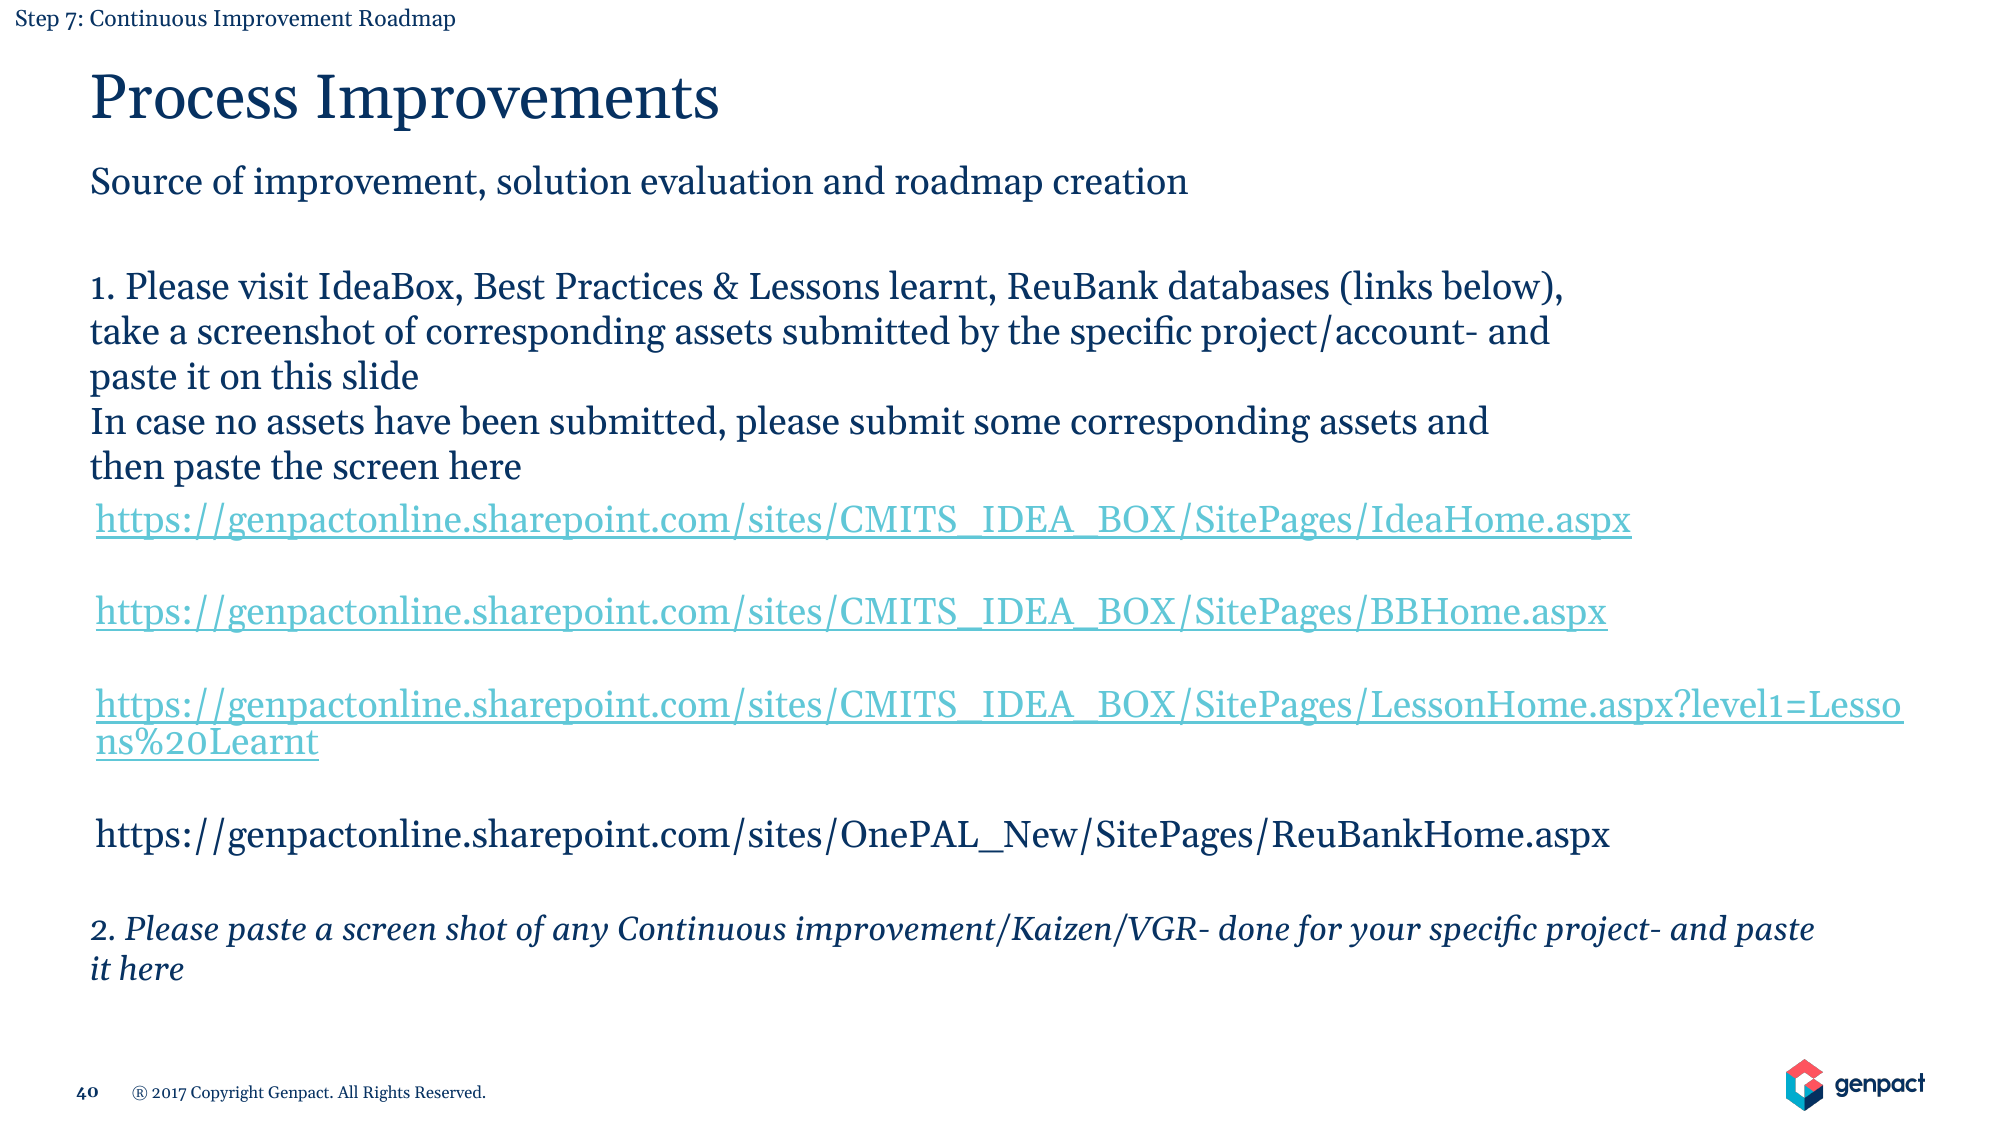

Step 7: Continuous Improvement Roadmap
Process Improvements
Source of improvement, solution evaluation and roadmap creation
1. Please visit IdeaBox, Best Practices & Lessons learnt, ReuBank databases (links below), take a screenshot of corresponding assets submitted by the specific project/account- and paste it on this slide
In case no assets have been submitted, please submit some corresponding assets and then paste the screen here
https://genpactonline.sharepoint.com/sites/CMITS_IDEA_BOX/SitePages/IdeaHome.aspx

https://genpactonline.sharepoint.com/sites/CMITS_IDEA_BOX/SitePages/BBHome.aspx

https://genpactonline.sharepoint.com/sites/CMITS_IDEA_BOX/SitePages/LessonHome.aspx?level1=Lessons%20Learnt

https://genpactonline.sharepoint.com/sites/OnePAL_New/SitePages/ReuBankHome.aspx

2. Please paste a screen shot of any Continuous improvement/Kaizen/VGR- done for your specific project- and paste it here